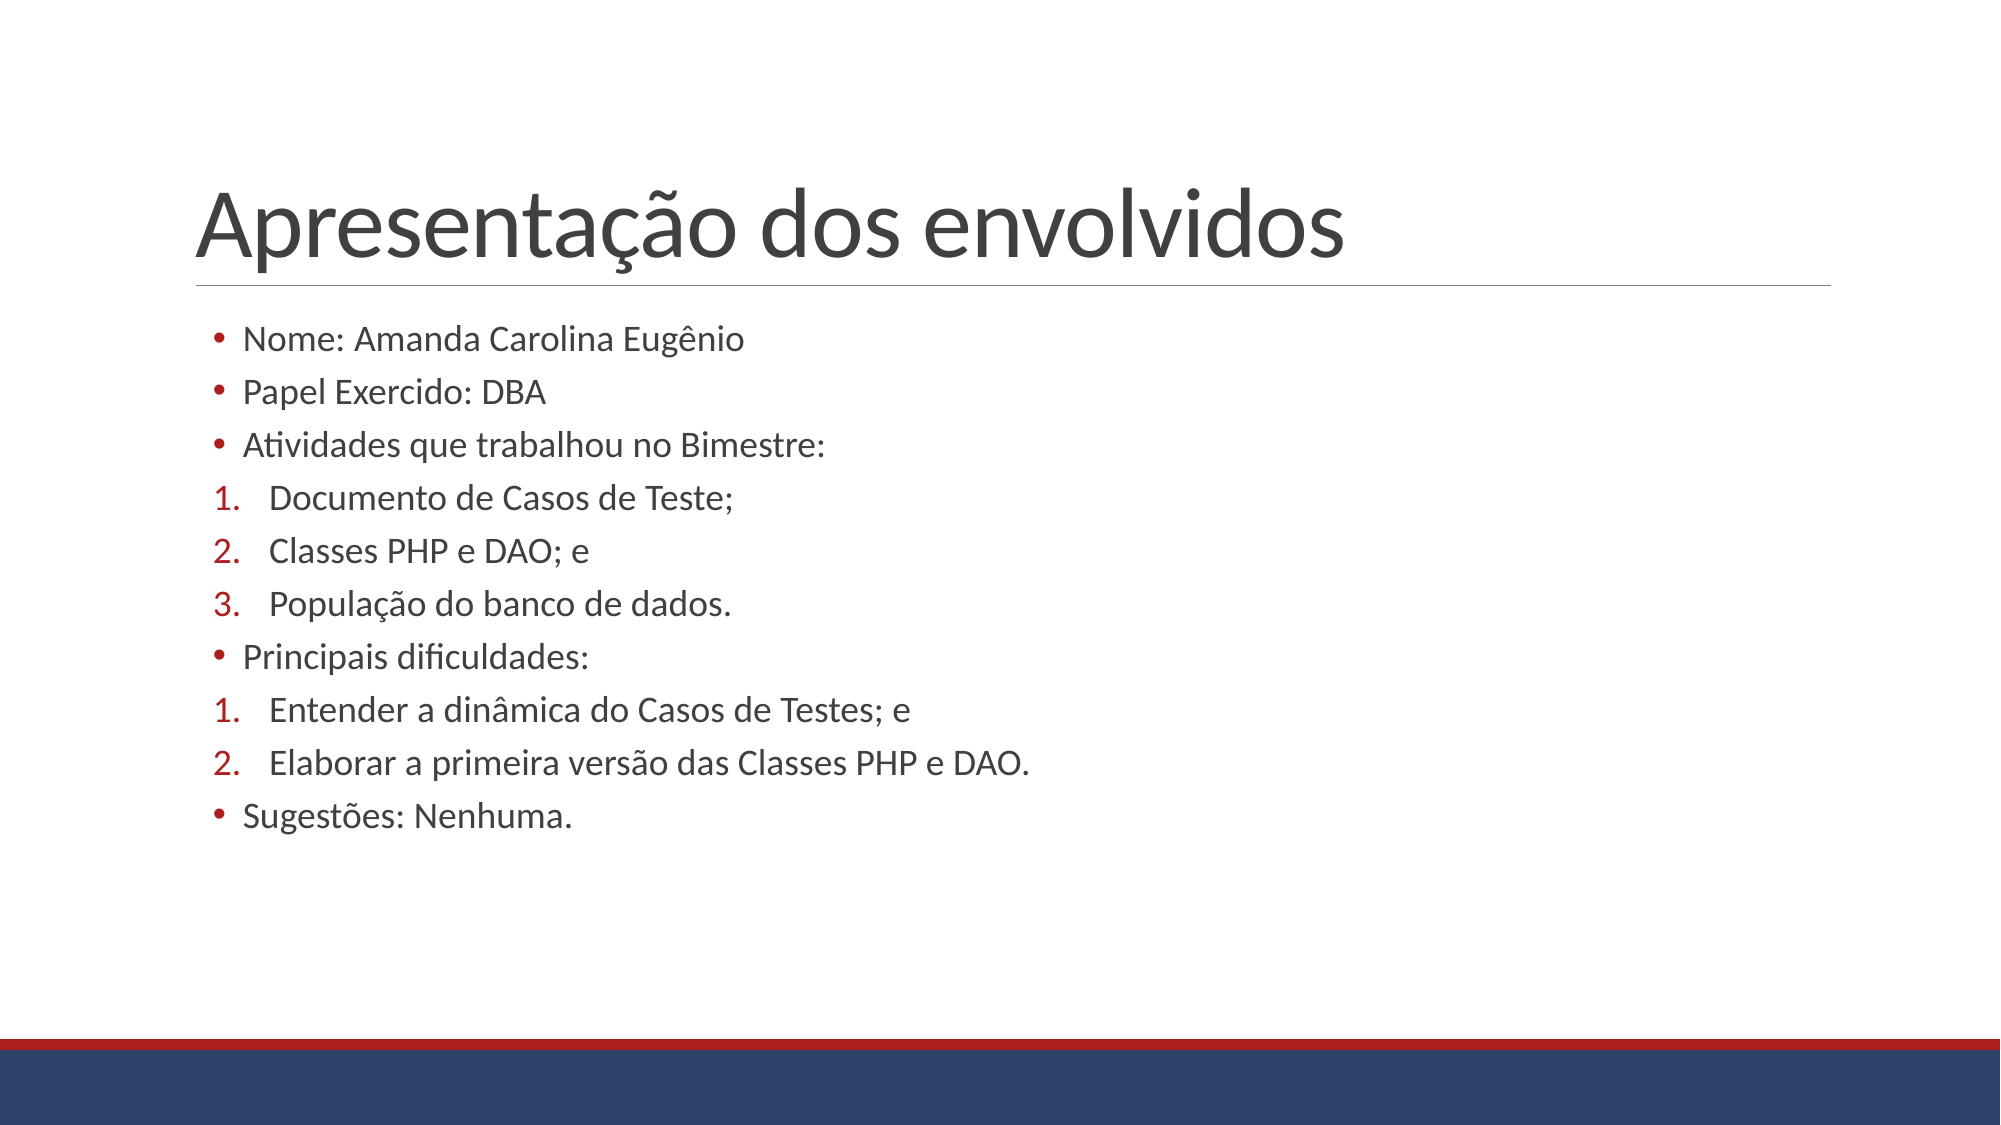

# Apresentação dos envolvidos
Nome: Amanda Carolina Eugênio
Papel Exercido: DBA
Atividades que trabalhou no Bimestre:
Documento de Casos de Teste;
Classes PHP e DAO; e
População do banco de dados.
Principais dificuldades:
Entender a dinâmica do Casos de Testes; e
Elaborar a primeira versão das Classes PHP e DAO.
Sugestões: Nenhuma.